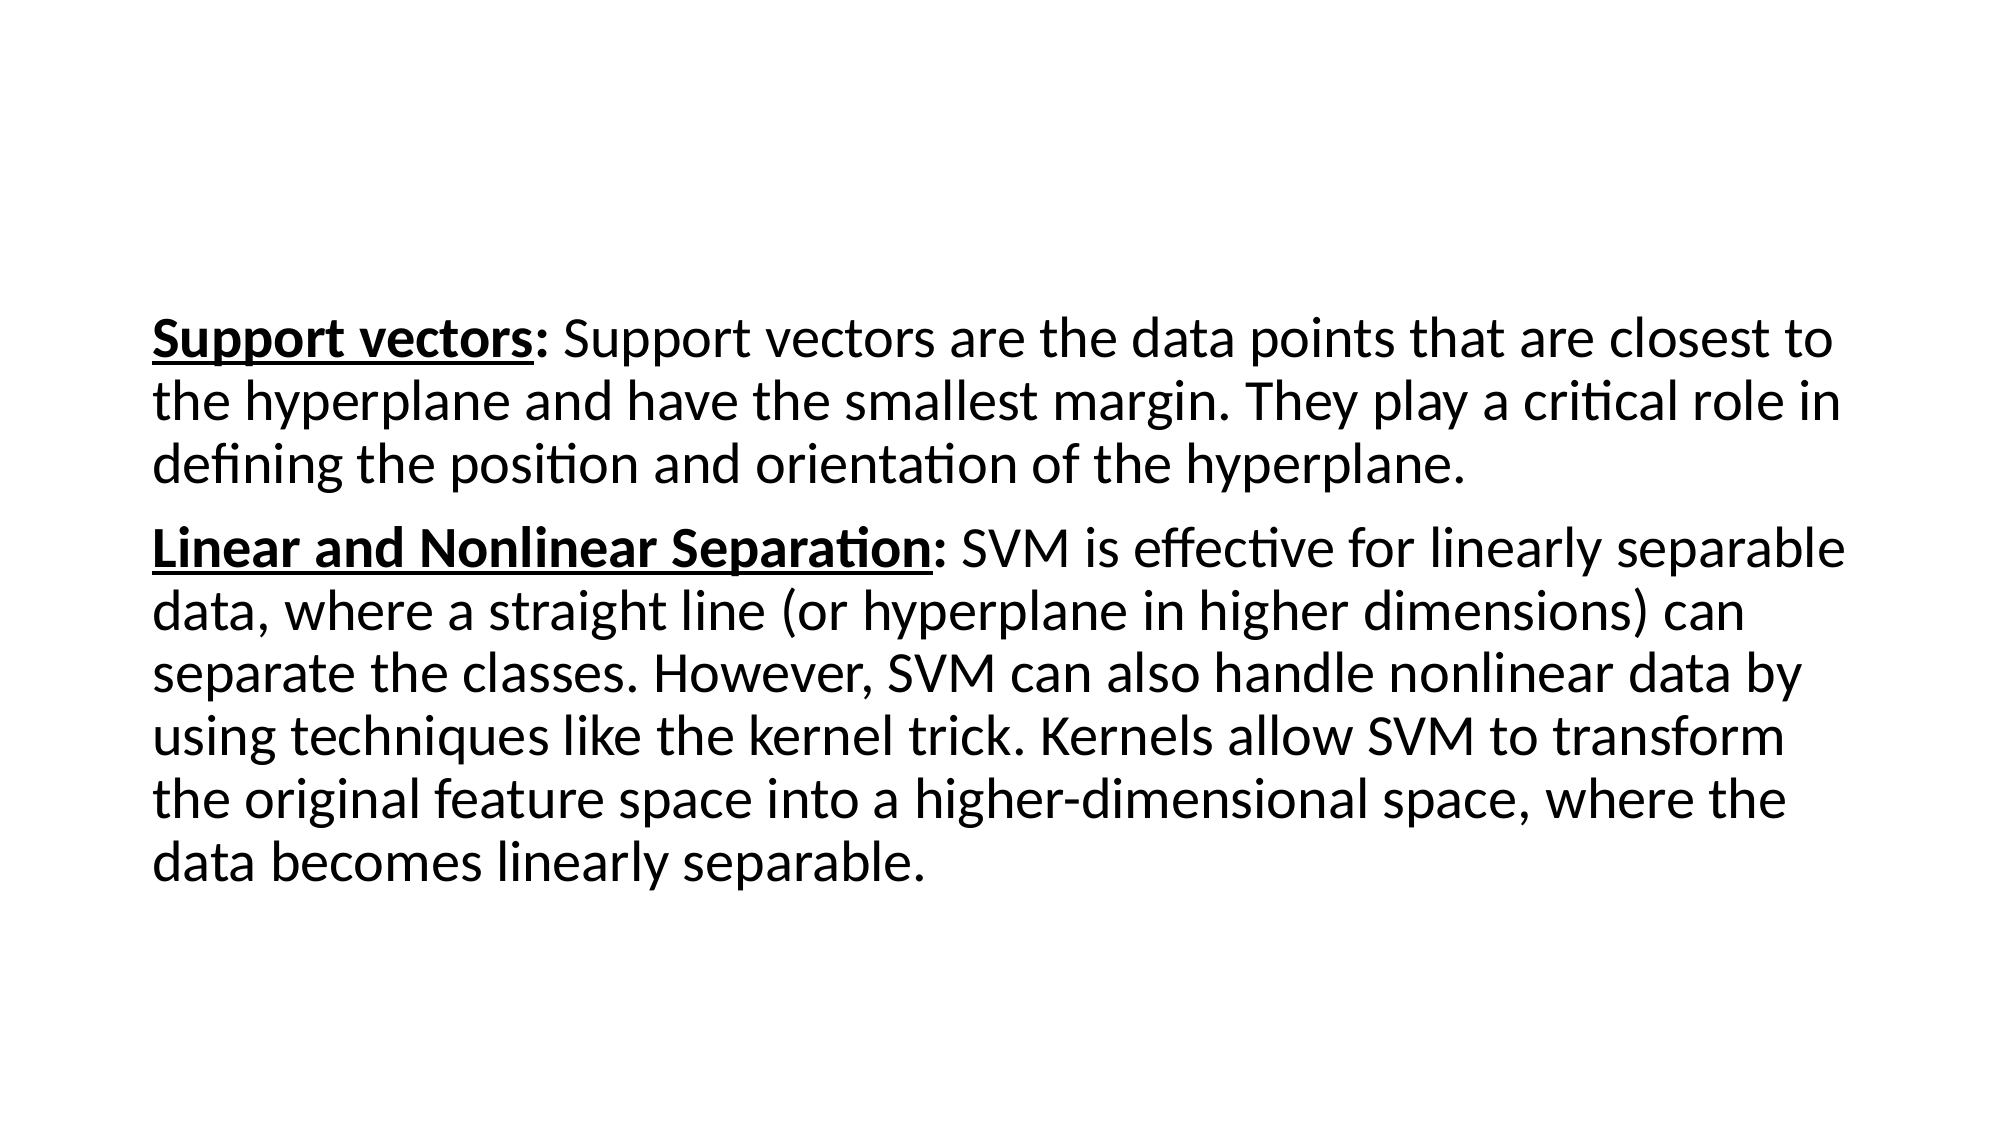

#
Support vectors: Support vectors are the data points that are closest to the hyperplane and have the smallest margin. They play a critical role in defining the position and orientation of the hyperplane.
Linear and Nonlinear Separation: SVM is effective for linearly separable data, where a straight line (or hyperplane in higher dimensions) can separate the classes. However, SVM can also handle nonlinear data by using techniques like the kernel trick. Kernels allow SVM to transform the original feature space into a higher-dimensional space, where the data becomes linearly separable.